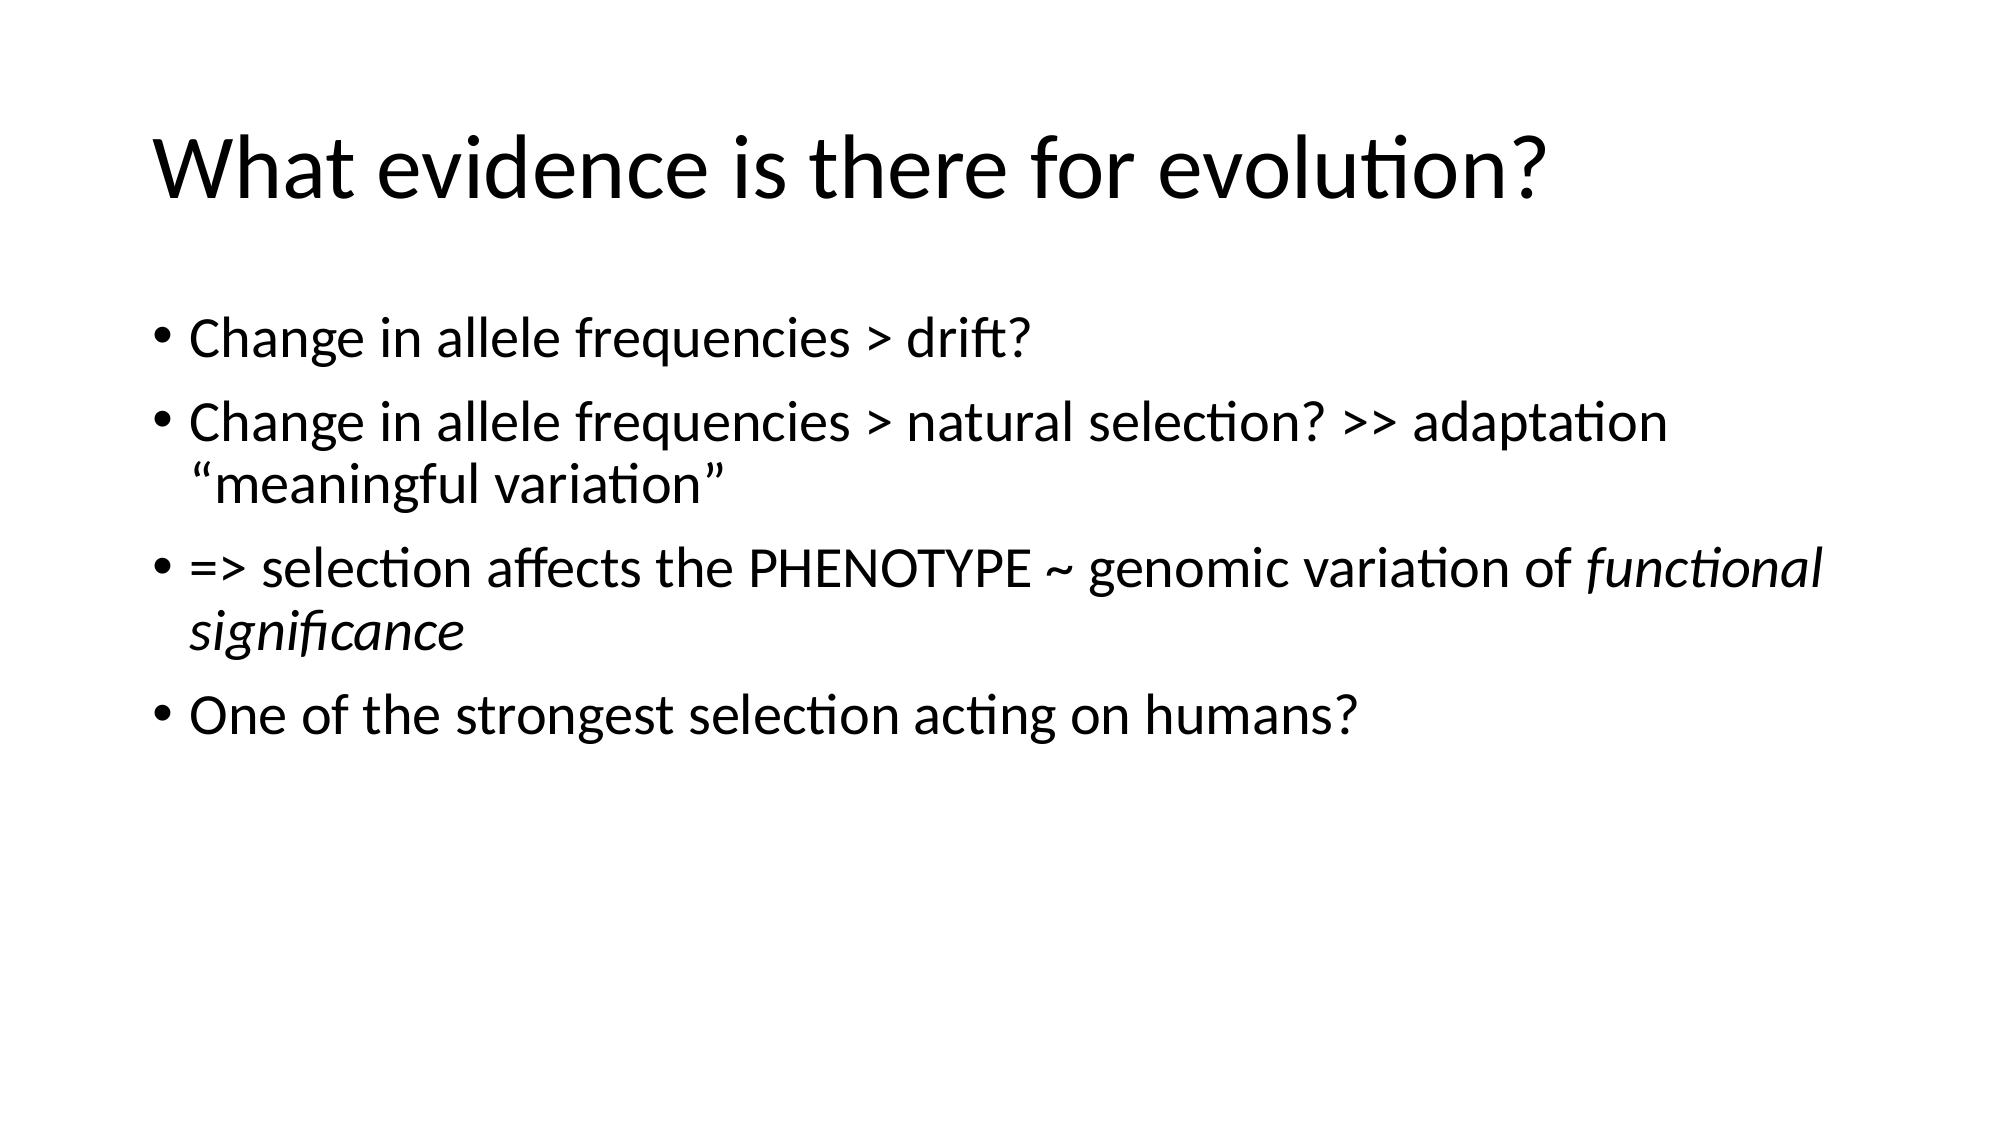

# What evidence is there for evolution?
Change in allele frequencies > drift?
Change in allele frequencies > natural selection? >> adaptation “meaningful variation”
=> selection affects the PHENOTYPE ~ genomic variation of functional significance
One of the strongest selection acting on humans?